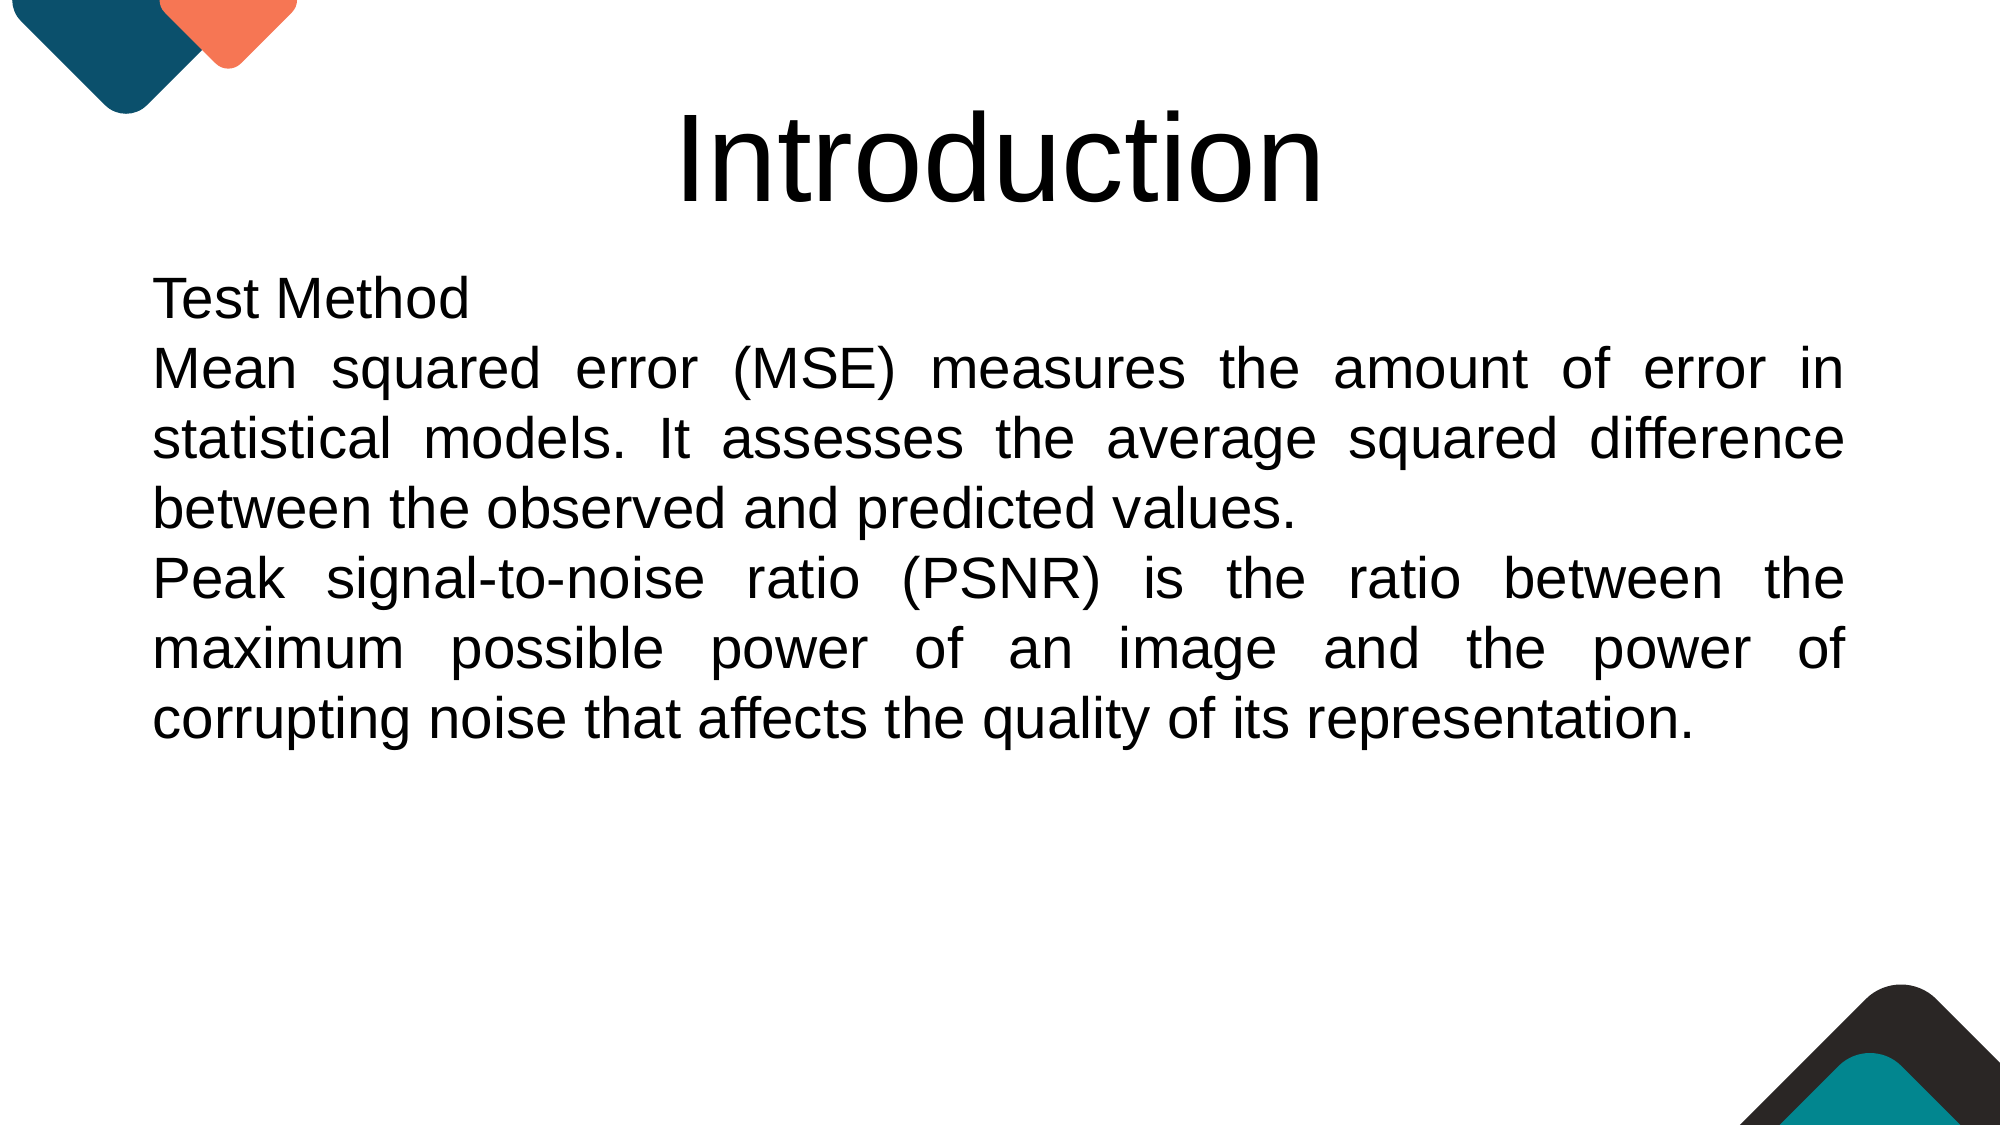

Introduction
Test Method
Mean squared error (MSE) measures the amount of error in statistical models. It assesses the average squared difference between the observed and predicted values.
Peak signal-to-noise ratio (PSNR) is the ratio between the maximum possible power of an image and the power of corrupting noise that affects the quality of its representation.